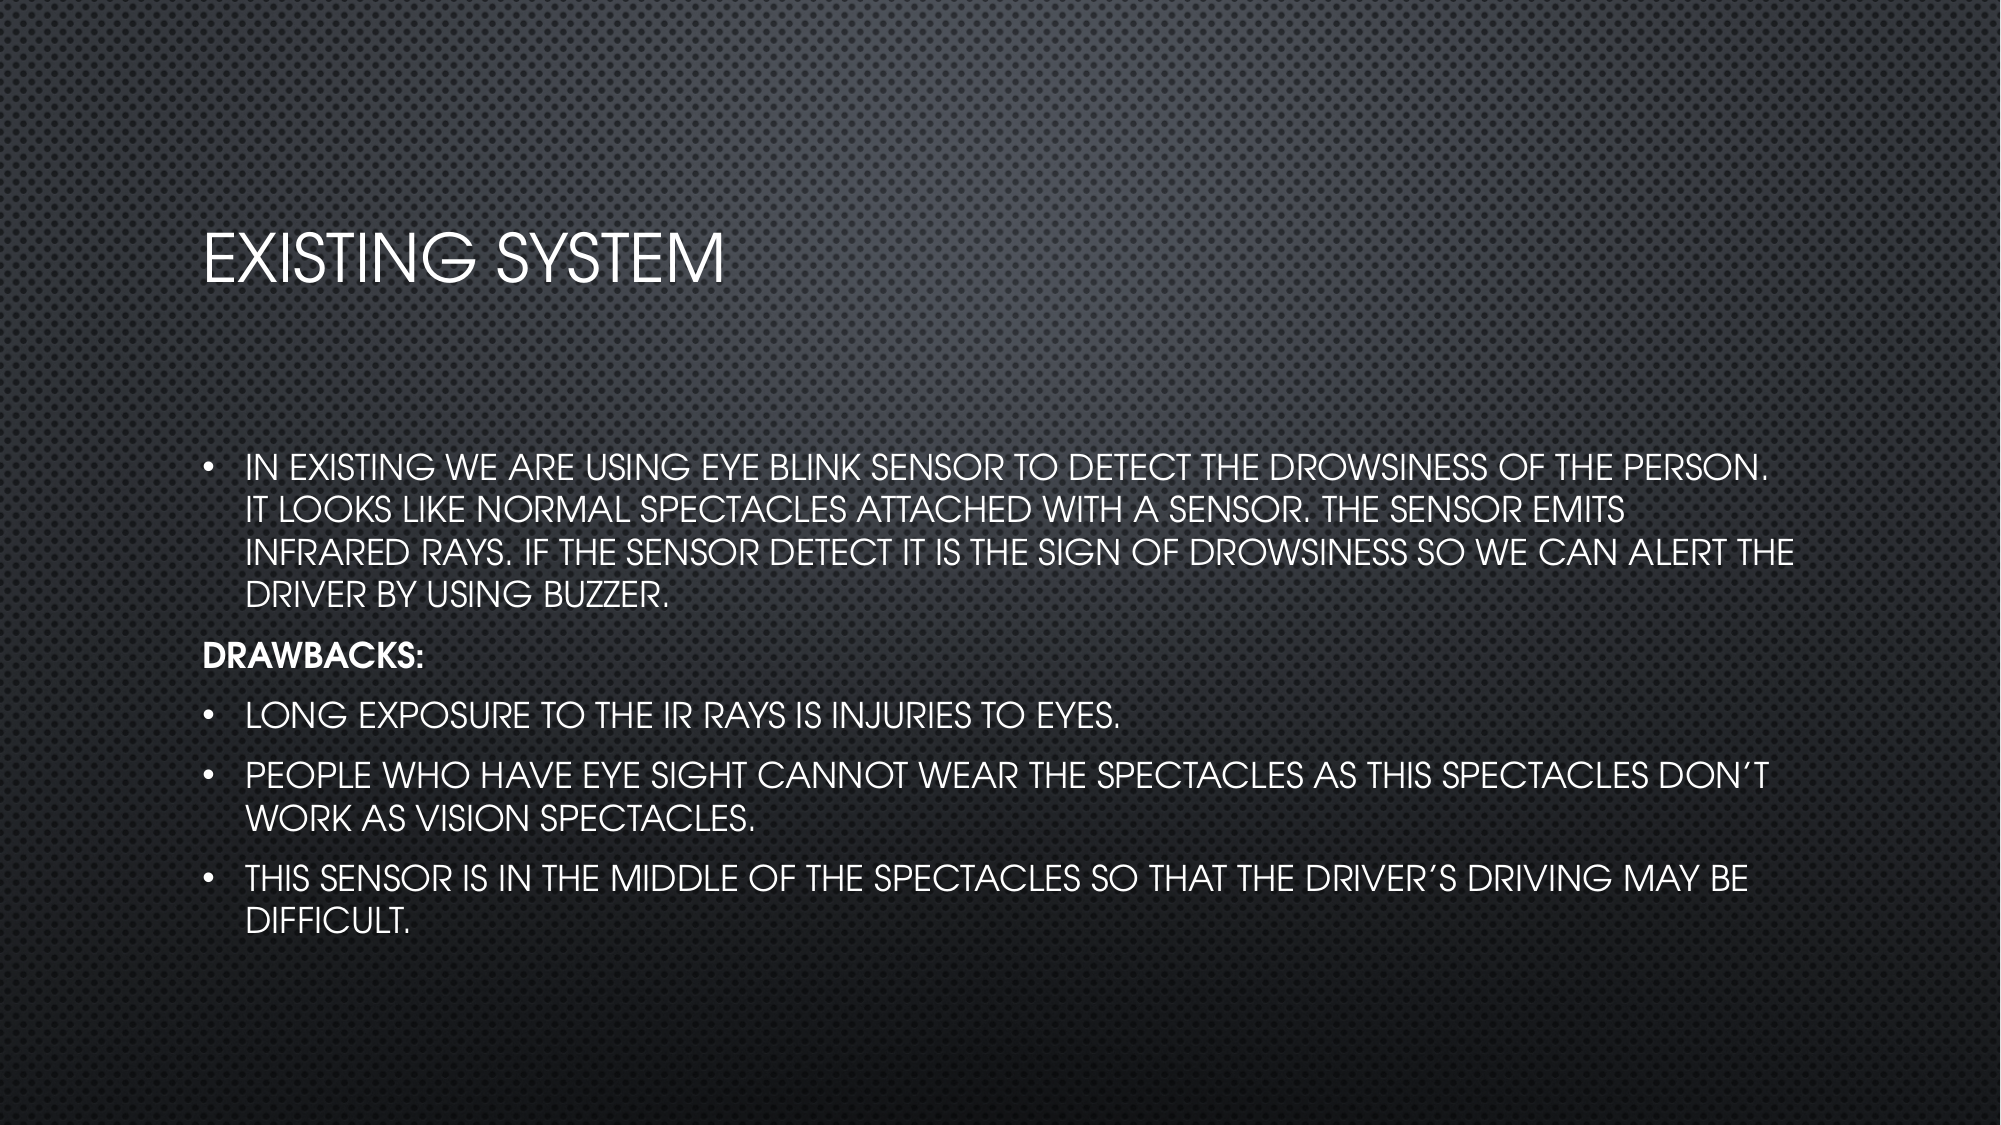

# Existing System
In existing we are using eye blink sensor to detect the drowsiness of the person. It looks like normal spectacles attached with a sensor. The sensor emits infrared rays. If the sensor detect it is the sign of drowsiness so we can alert the driver by using Buzzer.
Drawbacks:
Long exposure to the IR rays is injuries to eyes.
People who have eye sight cannot wear the spectacles as this spectacles don’t work as vision spectacles.
This sensor is in the middle of the spectacles so that the driver’s driving may be difficult.